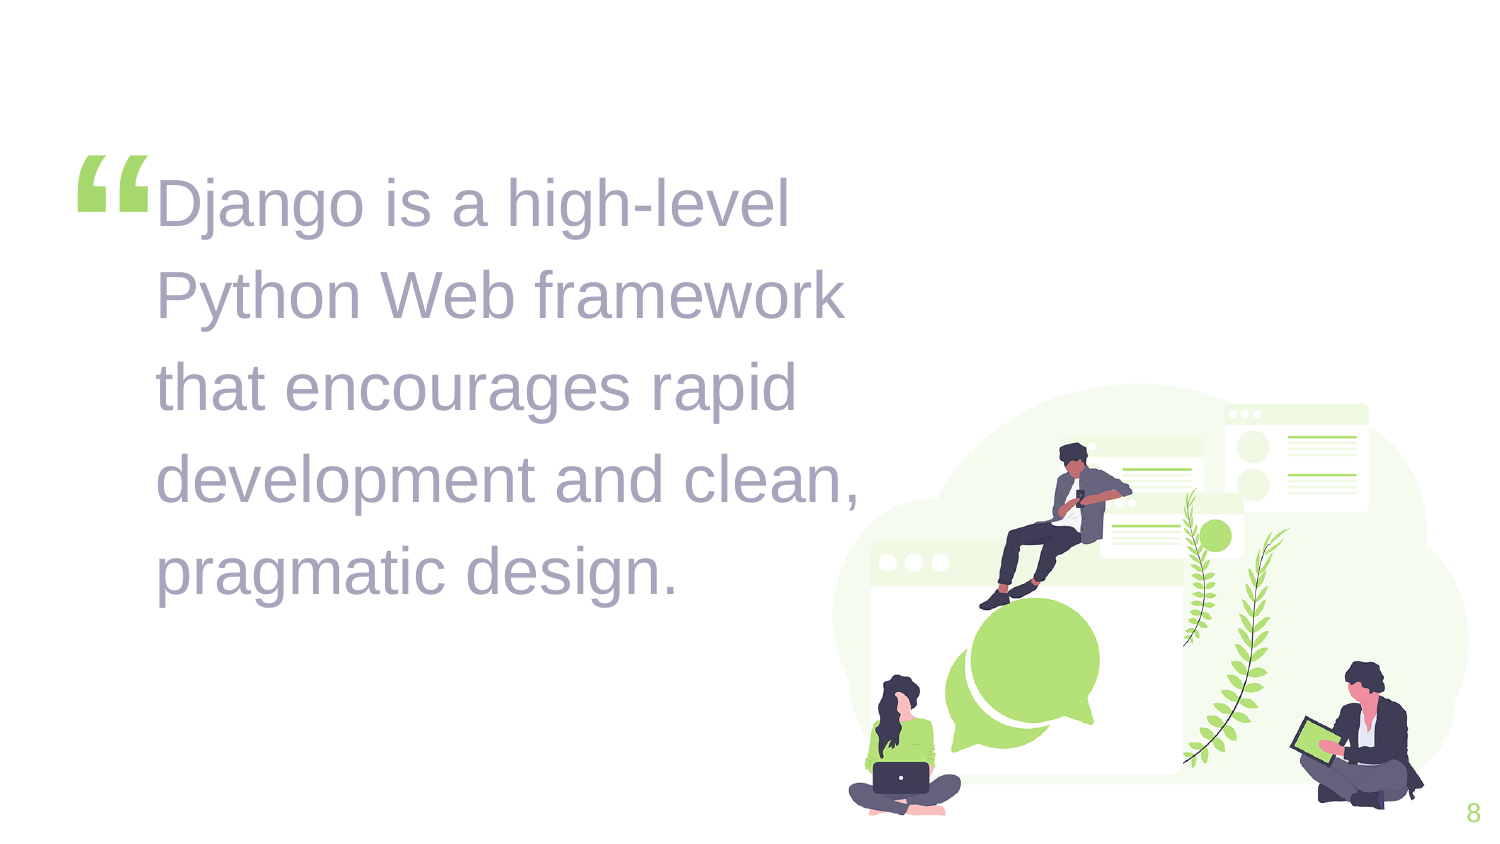

Django is a high-level Python Web framework that encourages rapid development and clean, pragmatic design.
8